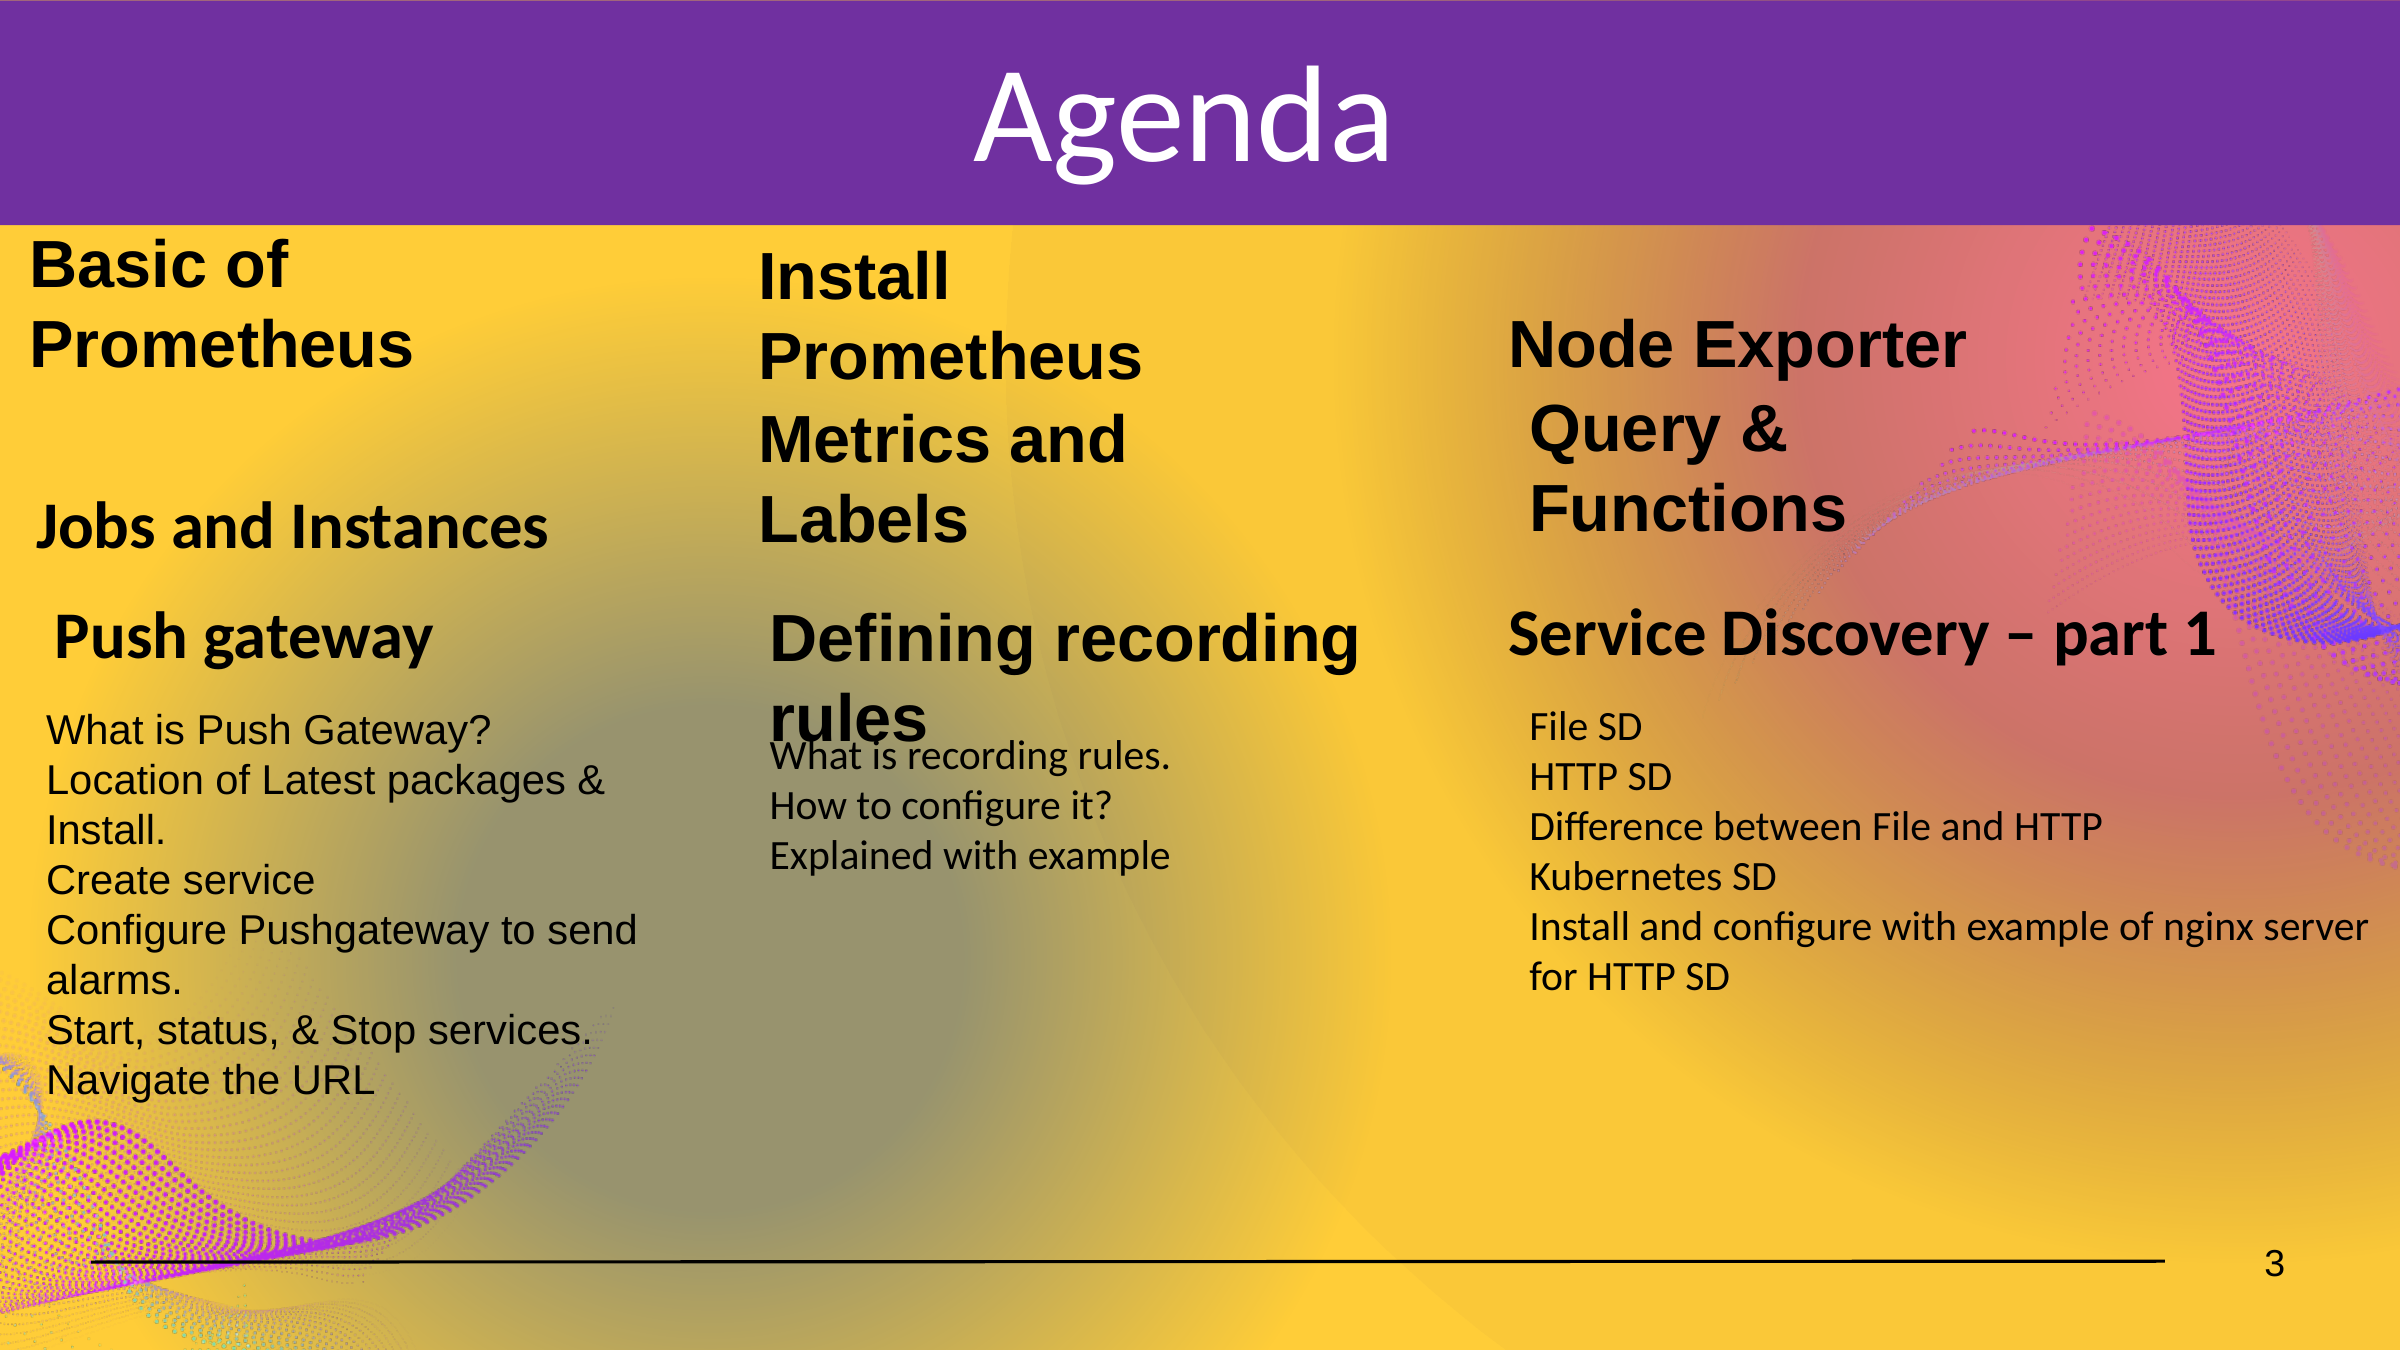

# Agenda
Basic of Prometheus
Node Exporter
Install Prometheus
Query & Functions
Metrics and Labels
Jobs and Instances
Service Discovery – part 1
Push gateway
Defining recording rules
File SD
HTTP SD
Difference between File and HTTP
Kubernetes SD
Install and configure with example of nginx server for HTTP SD
What is Push Gateway?
Location of Latest packages & Install.
Create service
Configure Pushgateway to send alarms.
Start, status, & Stop services.
Navigate the URL
What is recording rules.
How to configure it?
Explained with example
3